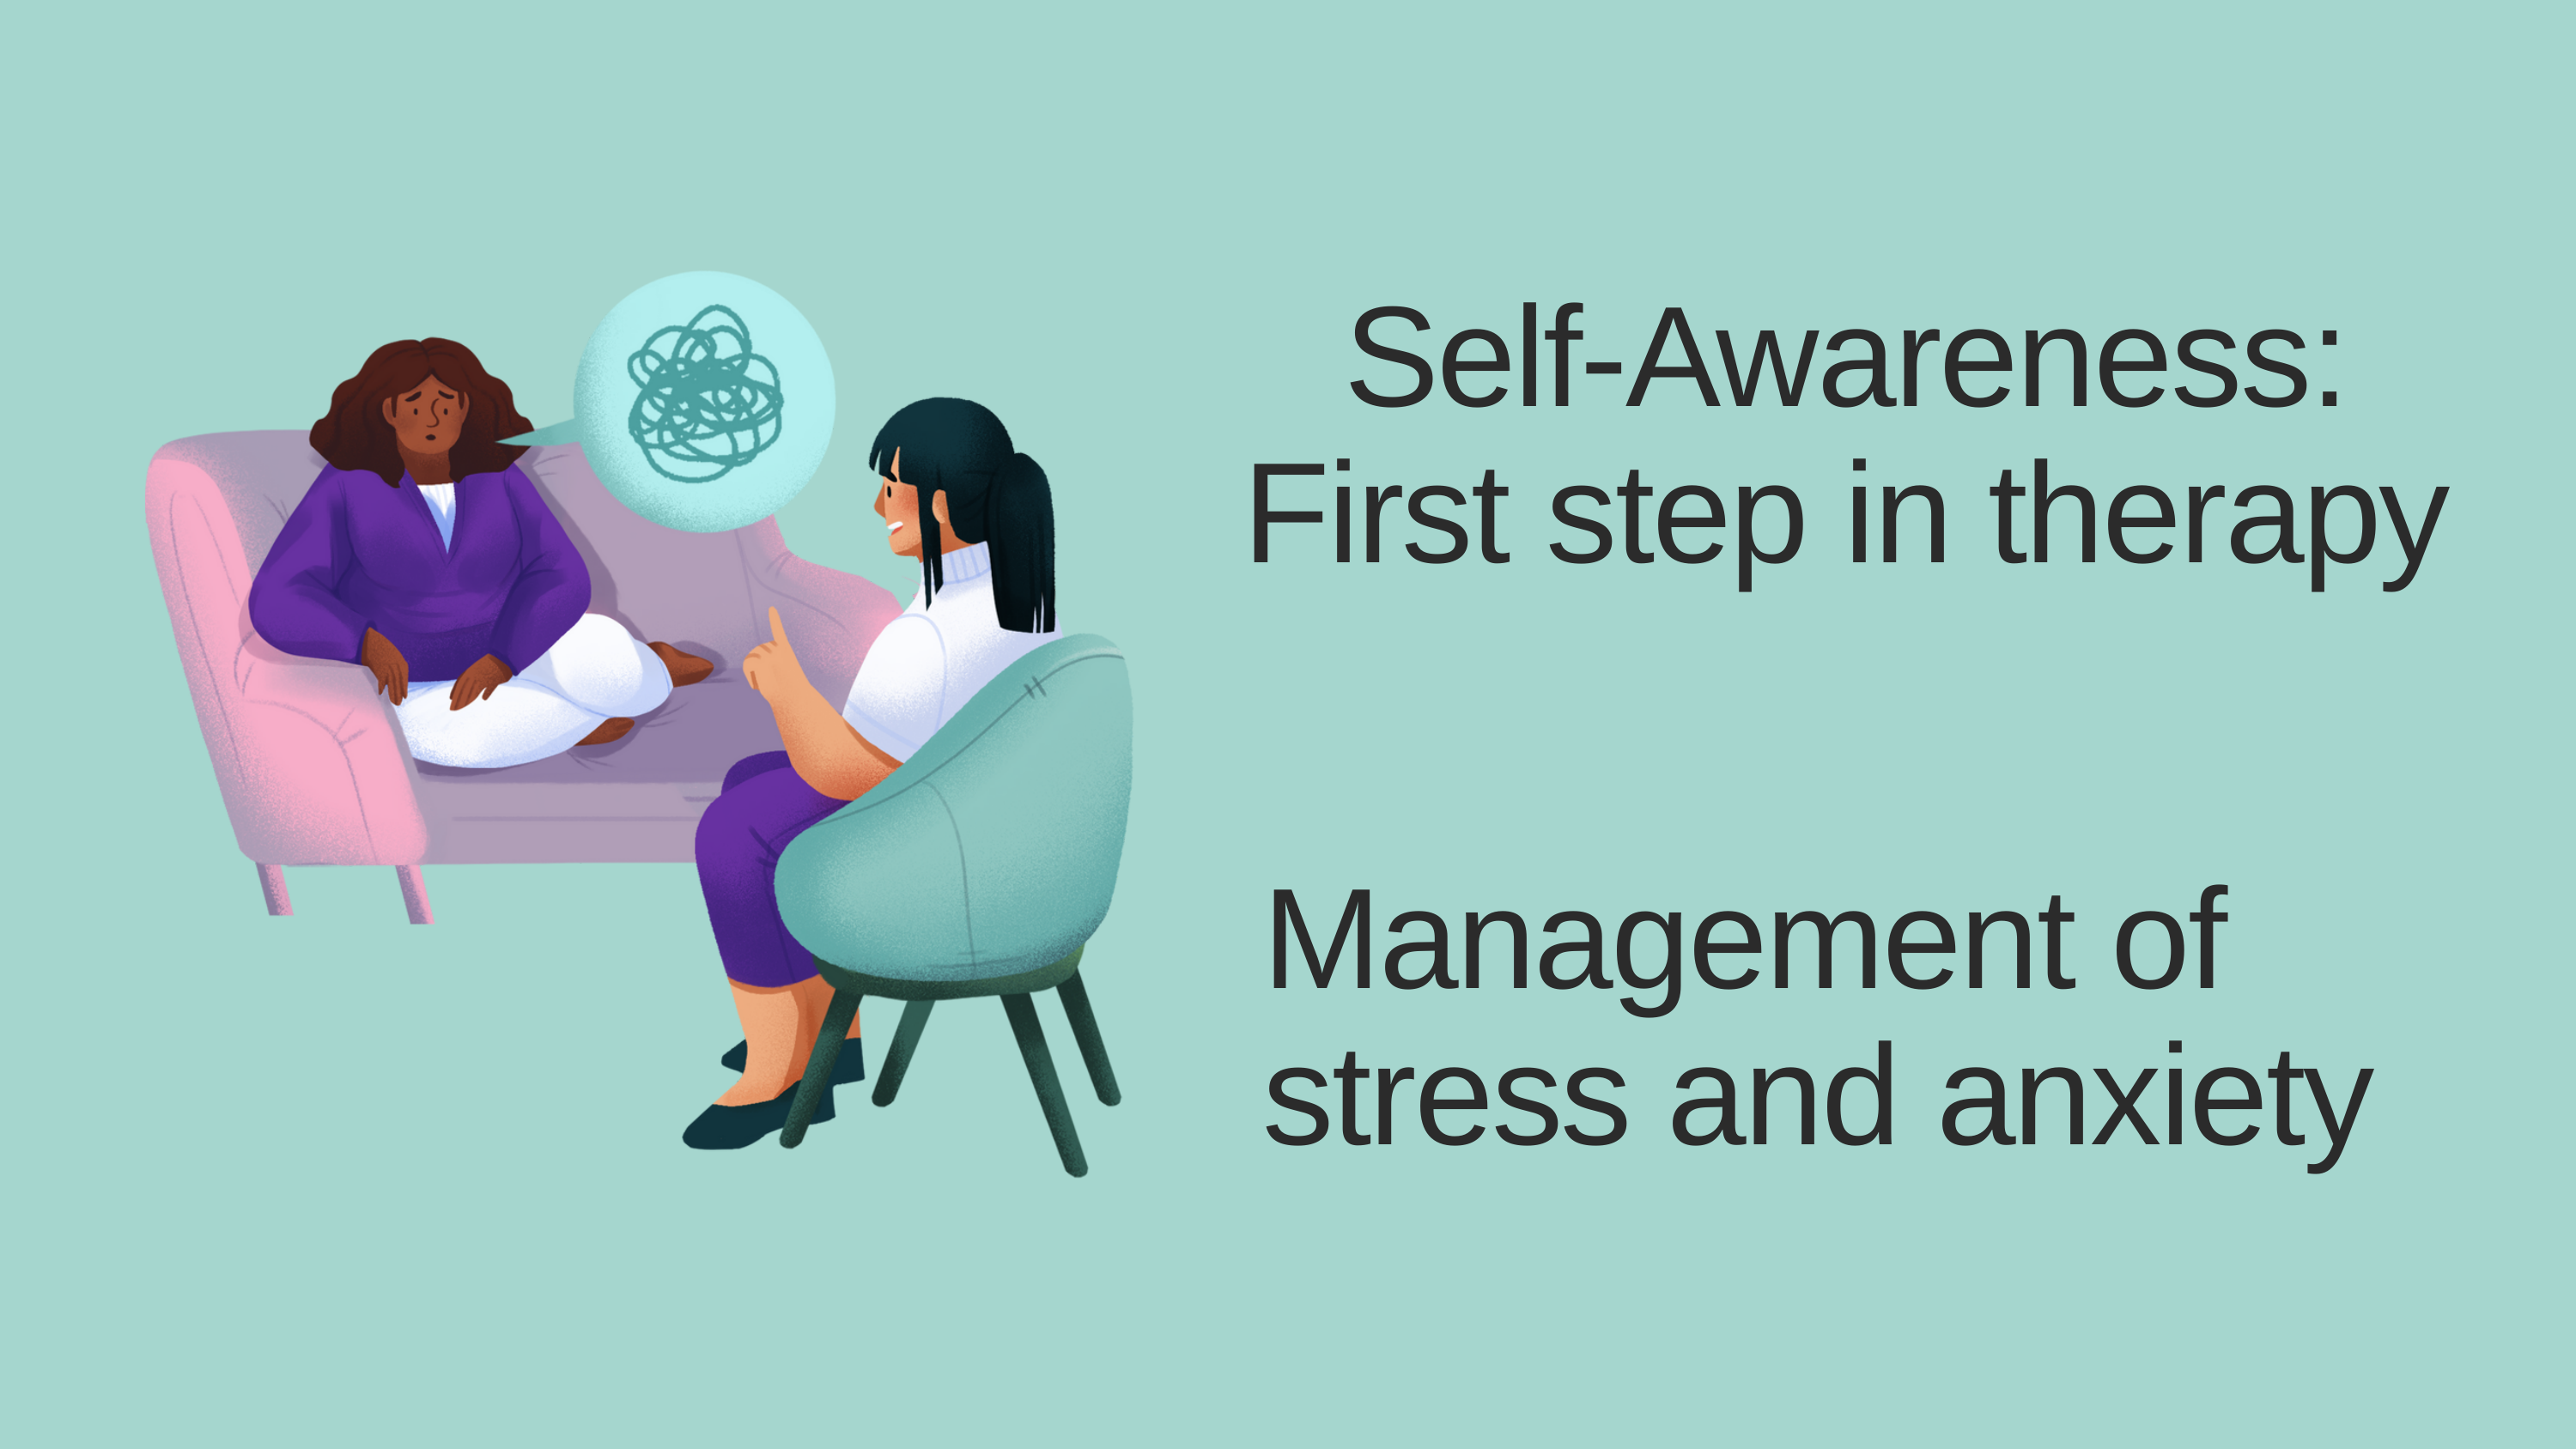

Self-Awareness:
First step in therapy
Management of stress and anxiety